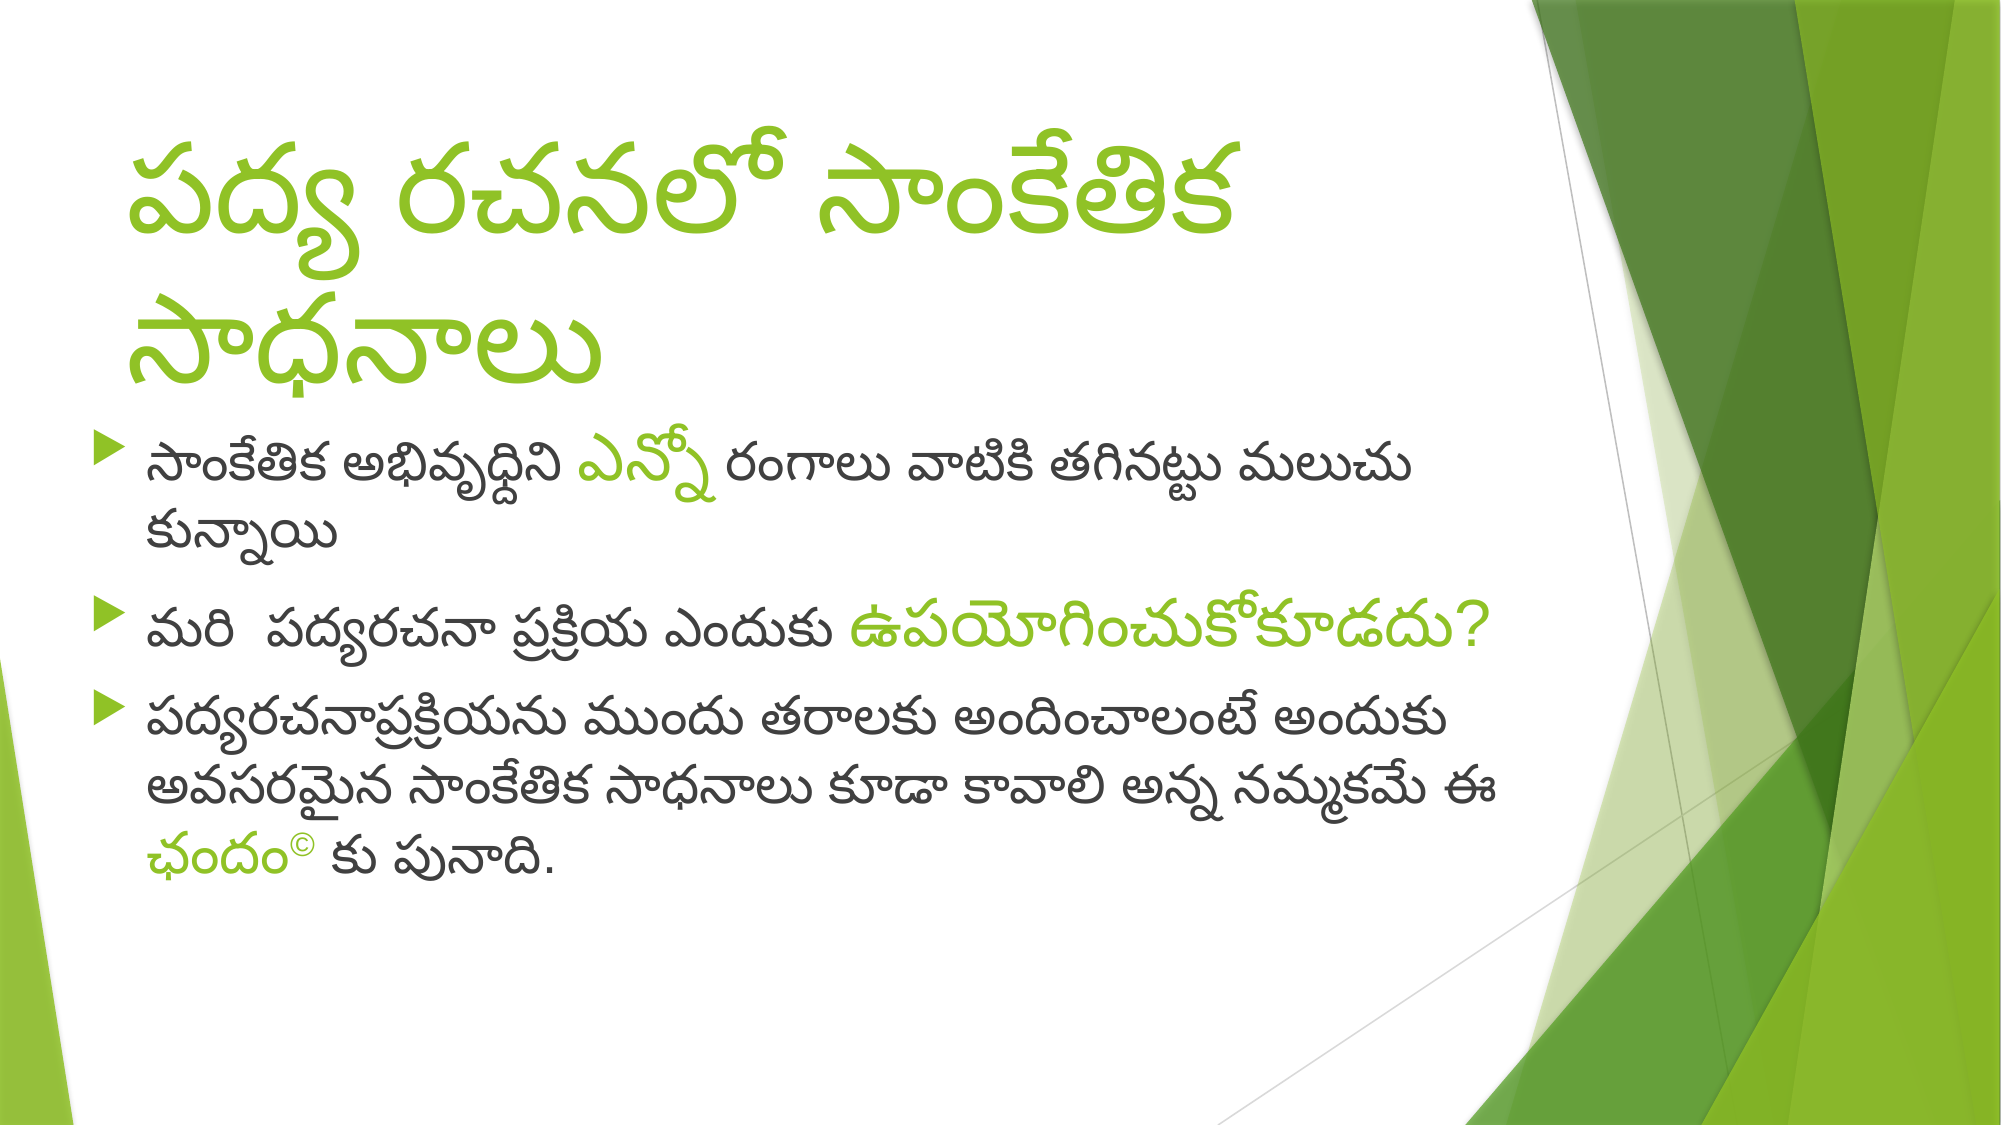

# పద్య రచనలో సాంకేతిక సాధనాలు

సాంకేతిక అభివృధ్దిని ఎన్నో రంగాలు వాటికి తగినట్టు మలుచు కున్నాయి
మరి  పద్యరచనా ప్రక్రియ ఎందుకు ఉపయోగించుకోకూడదు?
పద్యరచనాప్రక్రియను ముందు తరాలకు అందించాలంటే అందుకు అవసరమైన సాంకేతిక సాధనాలు కూడా కావాలి అన్న నమ్మకమే ఈ ఛందం© కు పునాది.